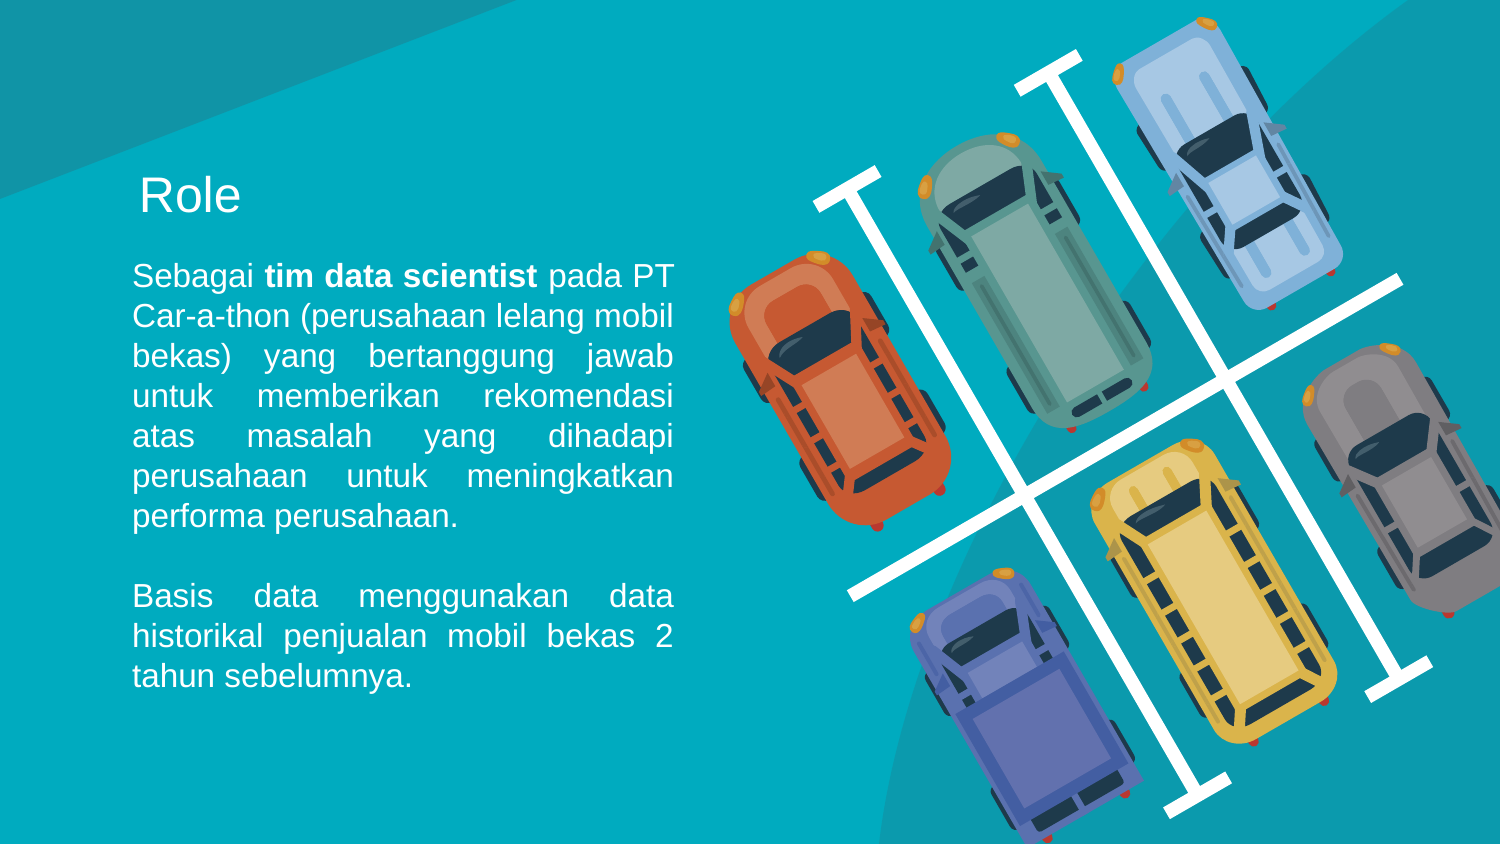

# Role
Sebagai tim data scientist pada PT Car-a-thon (perusahaan lelang mobil bekas) yang bertanggung jawab untuk memberikan rekomendasi atas masalah yang dihadapi perusahaan untuk meningkatkan performa perusahaan.

Basis data menggunakan data historikal penjualan mobil bekas 2 tahun sebelumnya.